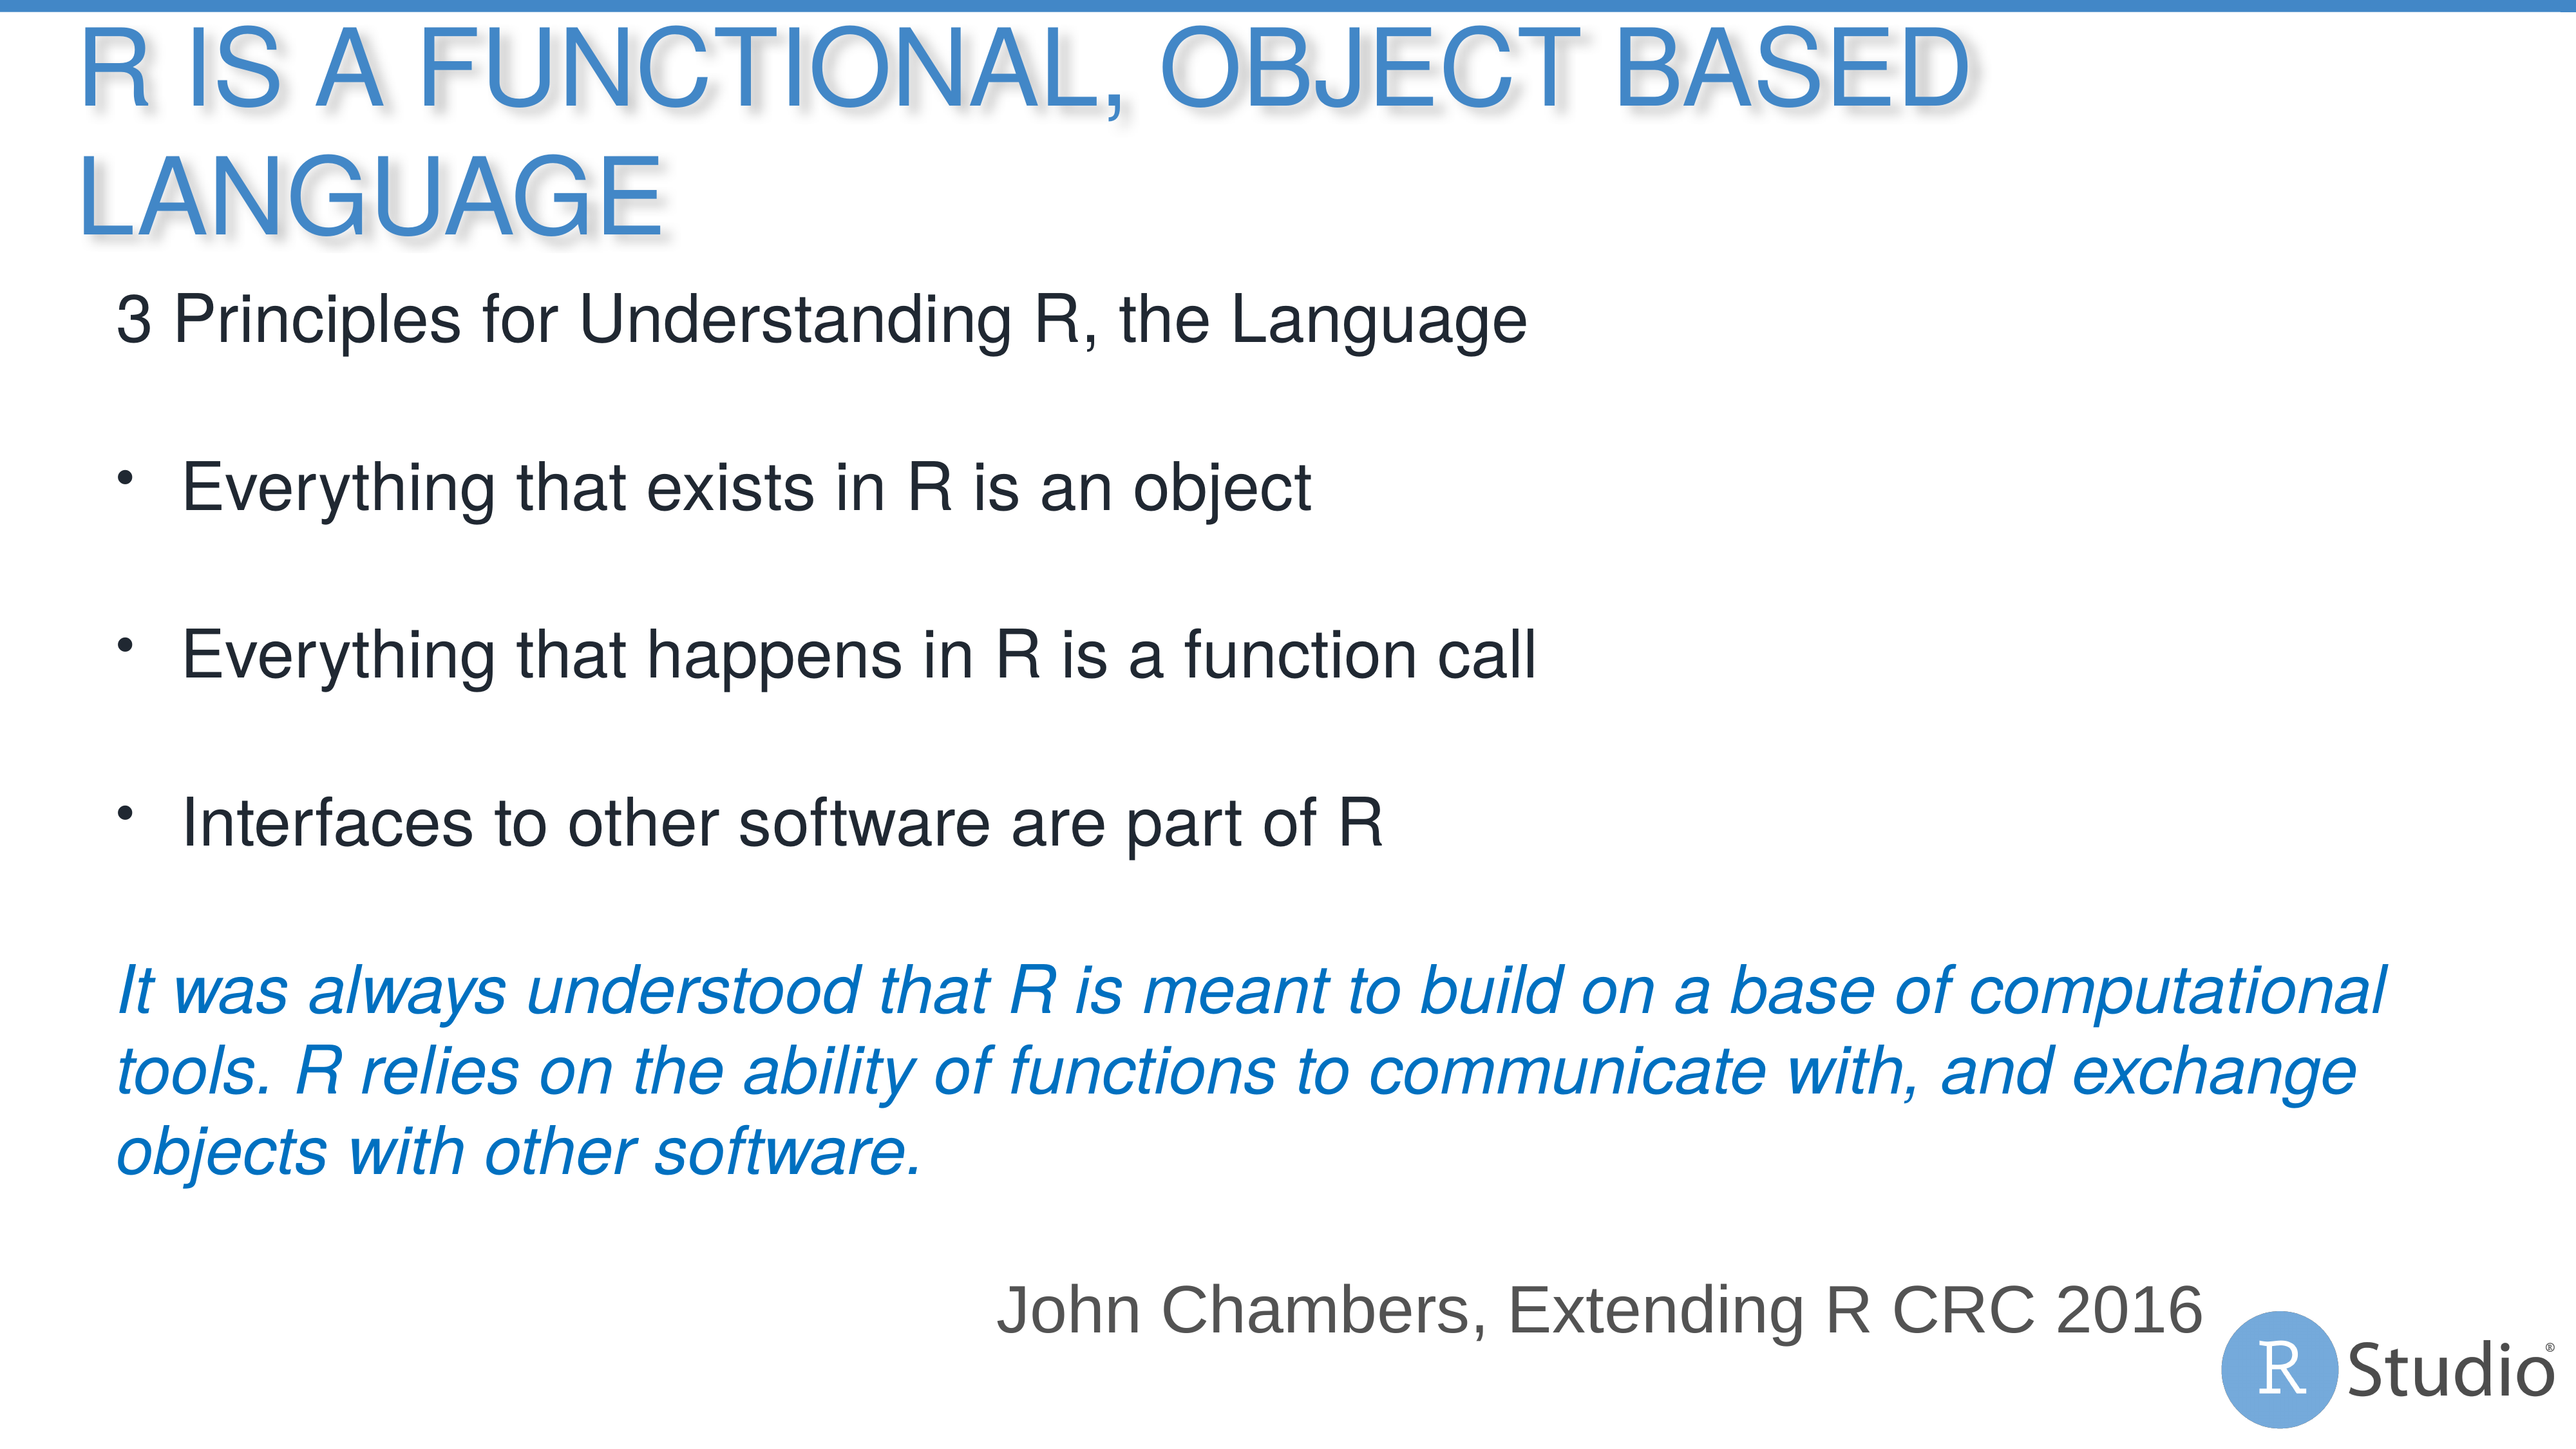

# R is a Functional, Object Based Language
3 Principles for Understanding R, the Language
Everything that exists in R is an object
Everything that happens in R is a function call
Interfaces to other software are part of R
It was always understood that R is meant to build on a base of computational tools. R relies on the ability of functions to communicate with, and exchange objects with other software.

John Chambers, Extending R CRC 2016